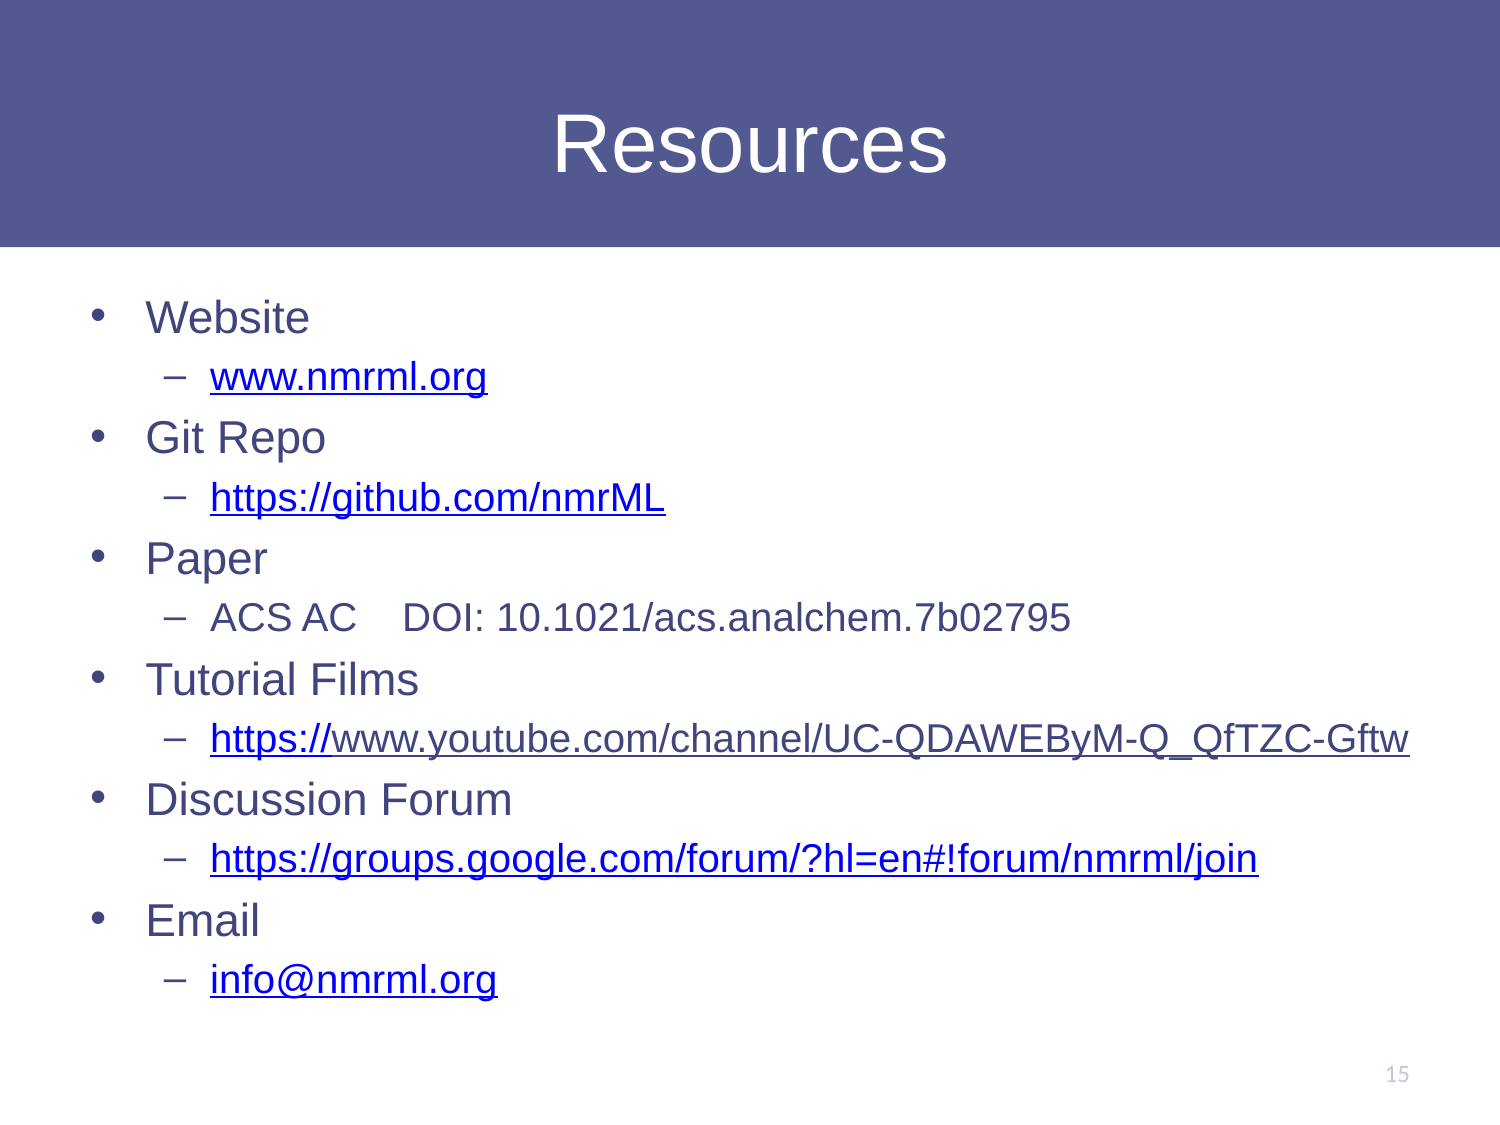

# Resources
Website
www.nmrml.org
Git Repo
https://github.com/nmrML
Paper
ACS AC    DOI: 10.1021/acs.analchem.7b02795
Tutorial Films
https://www.youtube.com/channel/UC-QDAWEByM-Q_QfTZC-Gftw
Discussion Forum
https://groups.google.com/forum/?hl=en#!forum/nmrml/join
Email
info@nmrml.org

15